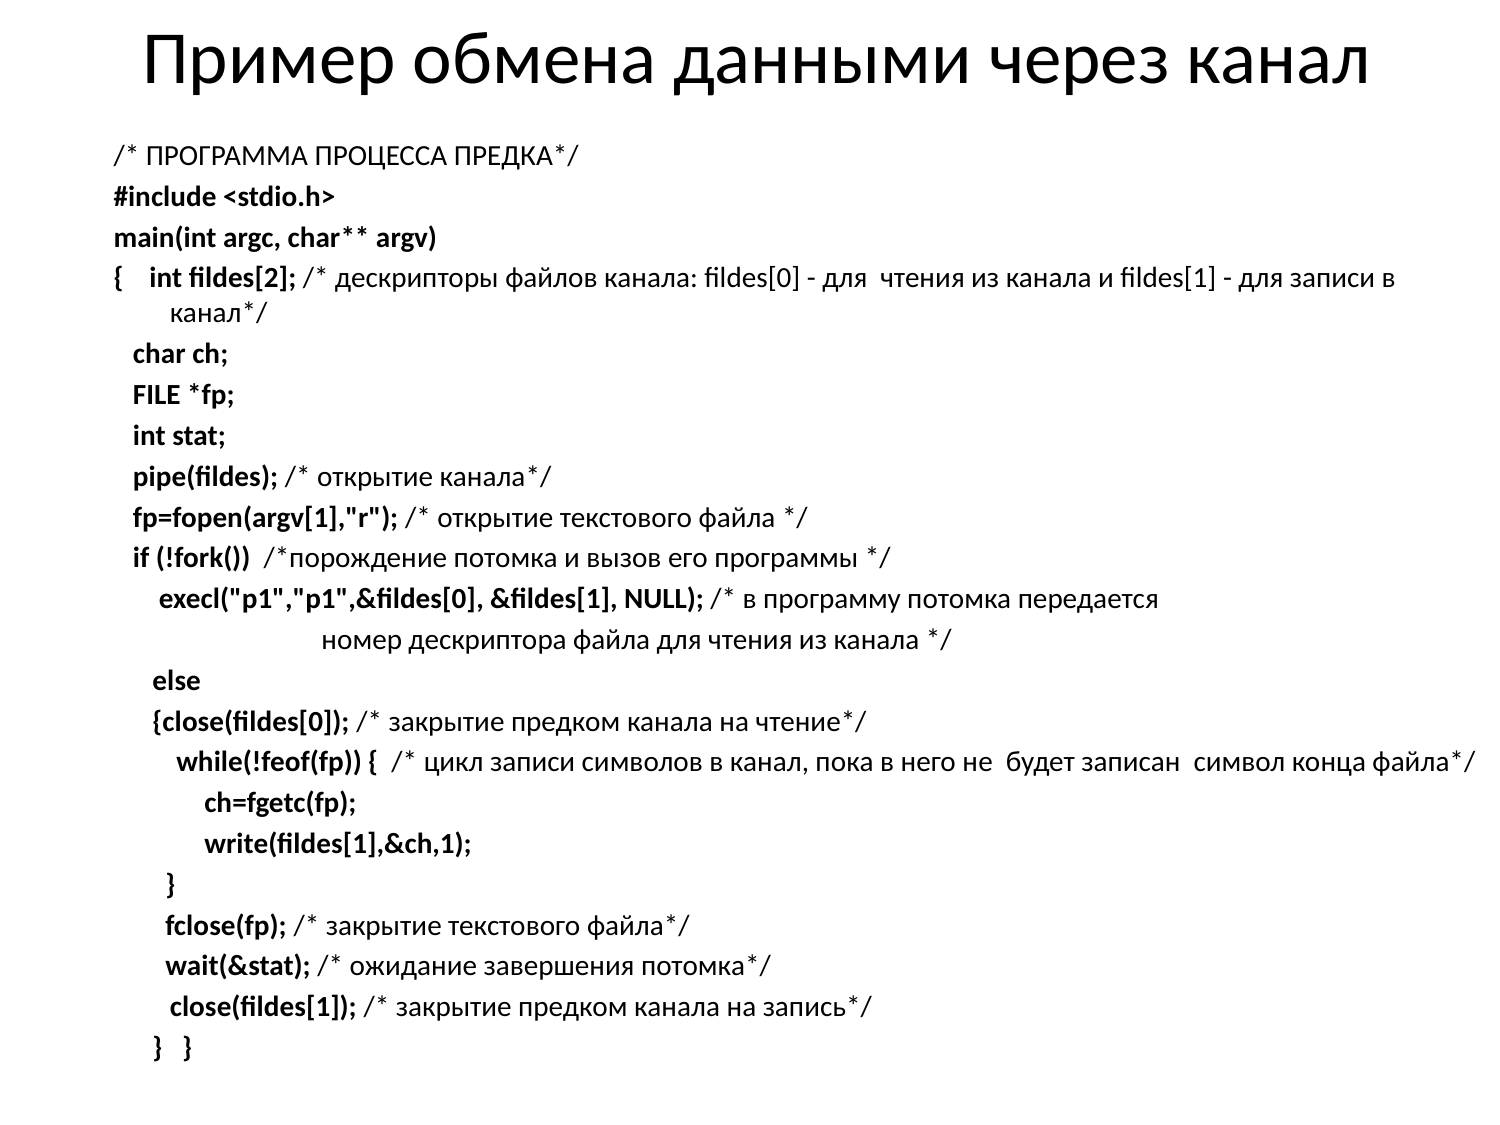

# Пример обмена данными через канал
/* ПРОГРАММА ПРОЦЕССА ПРЕДКА*/
#include <stdio.h>
main(int argc, char** argv)
{    int fildes[2]; /* дескрипторы файлов канала: fildes[0] - для  чтения из канала и fildes[1] - для записи в канал*/
   char ch;
   FILE *fp;
   int stat;
   pipe(fildes); /* открытие канала*/
   fp=fopen(argv[1],"r"); /* открытие текстового файла */
   if (!fork())  /*порождение потомка и вызов его программы */
       execl("p1","p1",&fildes[0], &fildes[1], NULL); /* в программу потомка передается
                                номер дескриптора файла для чтения из канала */
      else
      {close(fildes[0]); /* закрытие предком канала на чтение*/
	 while(!feof(fp)) {  /* цикл записи символов в канал, пока в него не  будет записан  символ конца файла*/
              ch=fgetc(fp);
              write(fildes[1],&ch,1);
        }
        fclose(fp); /* закрытие текстового файла*/
        wait(&stat); /* ожидание завершения потомка*/
	close(fildes[1]); /* закрытие предком канала на запись*/
      }   }